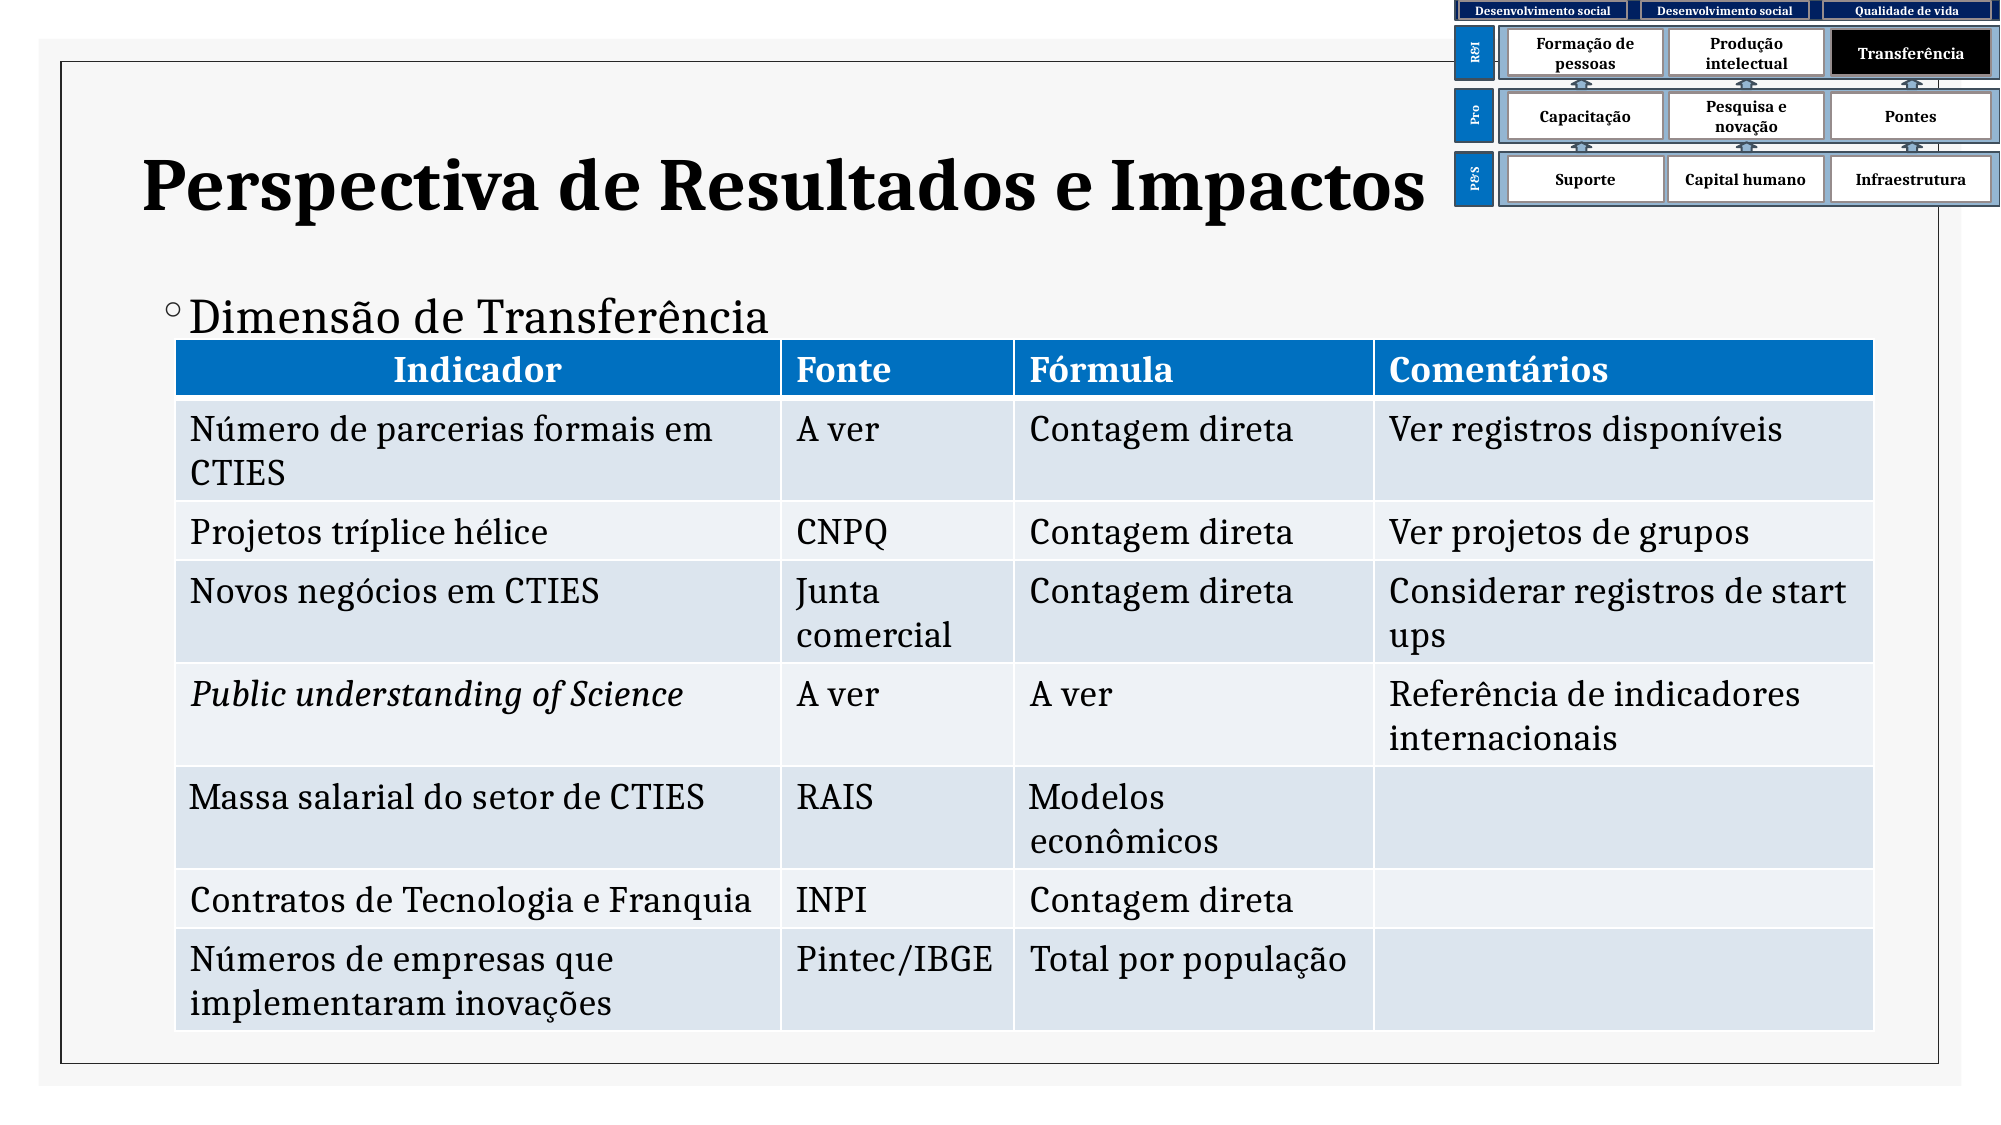

Desenvolvimento social
Desenvolvimento social
Qualidade de vida

Formação de pessoas
Produção intelectual
Transferência
R&I

Capacitação
Pesquisa e novação
Pontes
Pro

P&S
Suporte
Capital humano
Infraestrutura
# Perspectiva de Resultados e Impactos
Dimensão de Transferência
| Indicador | Fonte | Fórmula | Comentários |
| --- | --- | --- | --- |
| Número de parcerias formais em CTIES | A ver | Contagem direta | Ver registros disponíveis |
| Projetos tríplice hélice | CNPQ | Contagem direta | Ver projetos de grupos |
| Novos negócios em CTIES | Junta comercial | Contagem direta | Considerar registros de start ups |
| Public understanding of Science | A ver | A ver | Referência de indicadores internacionais |
| Massa salarial do setor de CTIES | RAIS | Modelos econômicos |  |
| Contratos de Tecnologia e Franquia | INPI | Contagem direta |  |
| Números de empresas que implementaram inovações | Pintec/IBGE | Total por população |  |